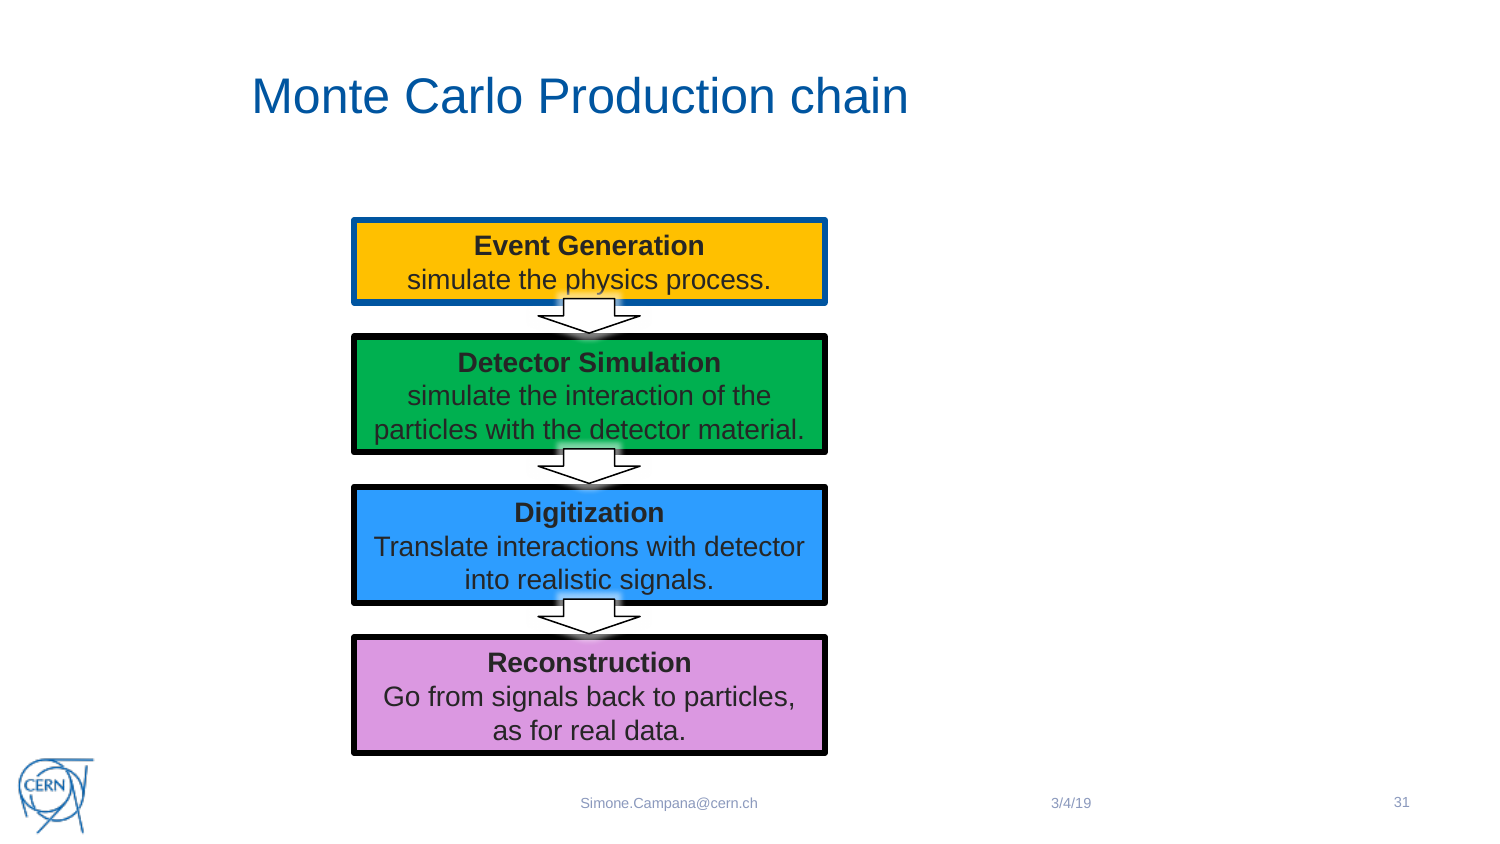

# Monte Carlo Production chain
Event Generation
simulate the physics process.

Detector Simulation
simulate the interaction of the particles with the detector material.

Digitization
Translate interactions with detector into realistic signals.

Reconstruction
Go from signals back to particles, as for real data.
31
3/4/19
Simone.Campana@cern.ch